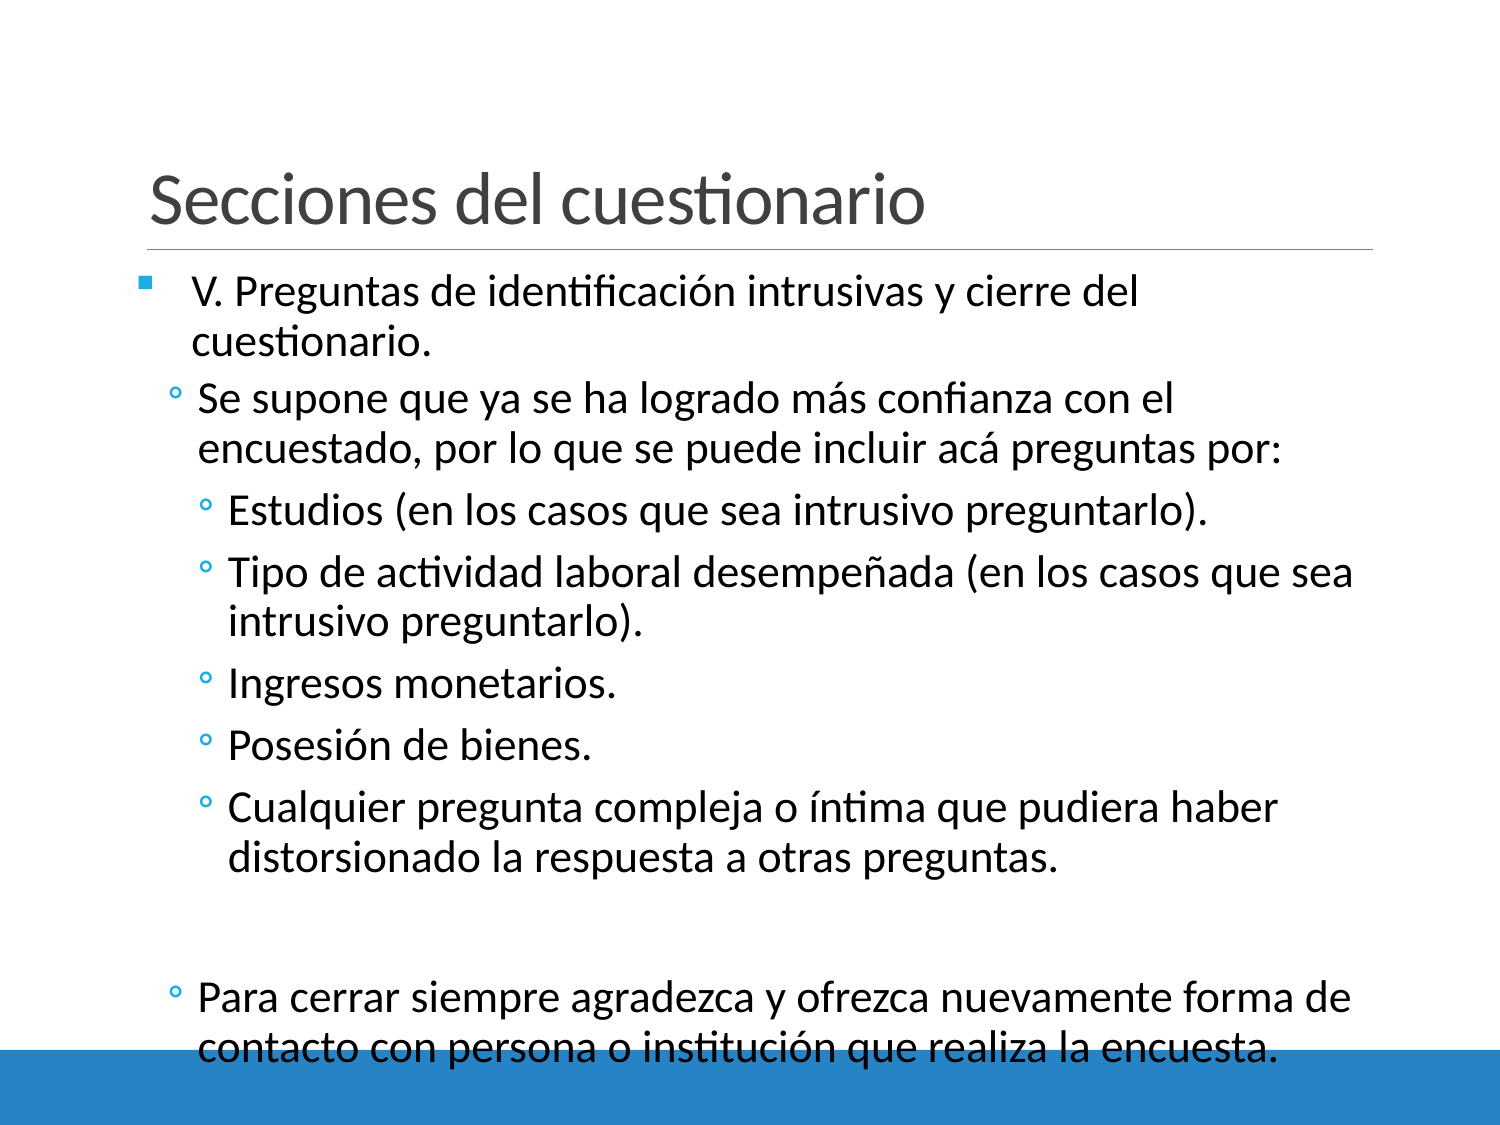

# Secciones del cuestionario
V. Preguntas de identificación intrusivas y cierre del cuestionario.
Se supone que ya se ha logrado más confianza con el encuestado, por lo que se puede incluir acá preguntas por:
Estudios (en los casos que sea intrusivo preguntarlo).
Tipo de actividad laboral desempeñada (en los casos que sea intrusivo preguntarlo).
Ingresos monetarios.
Posesión de bienes.
Cualquier pregunta compleja o íntima que pudiera haber distorsionado la respuesta a otras preguntas.

Para cerrar siempre agradezca y ofrezca nuevamente forma de contacto con persona o institución que realiza la encuesta.